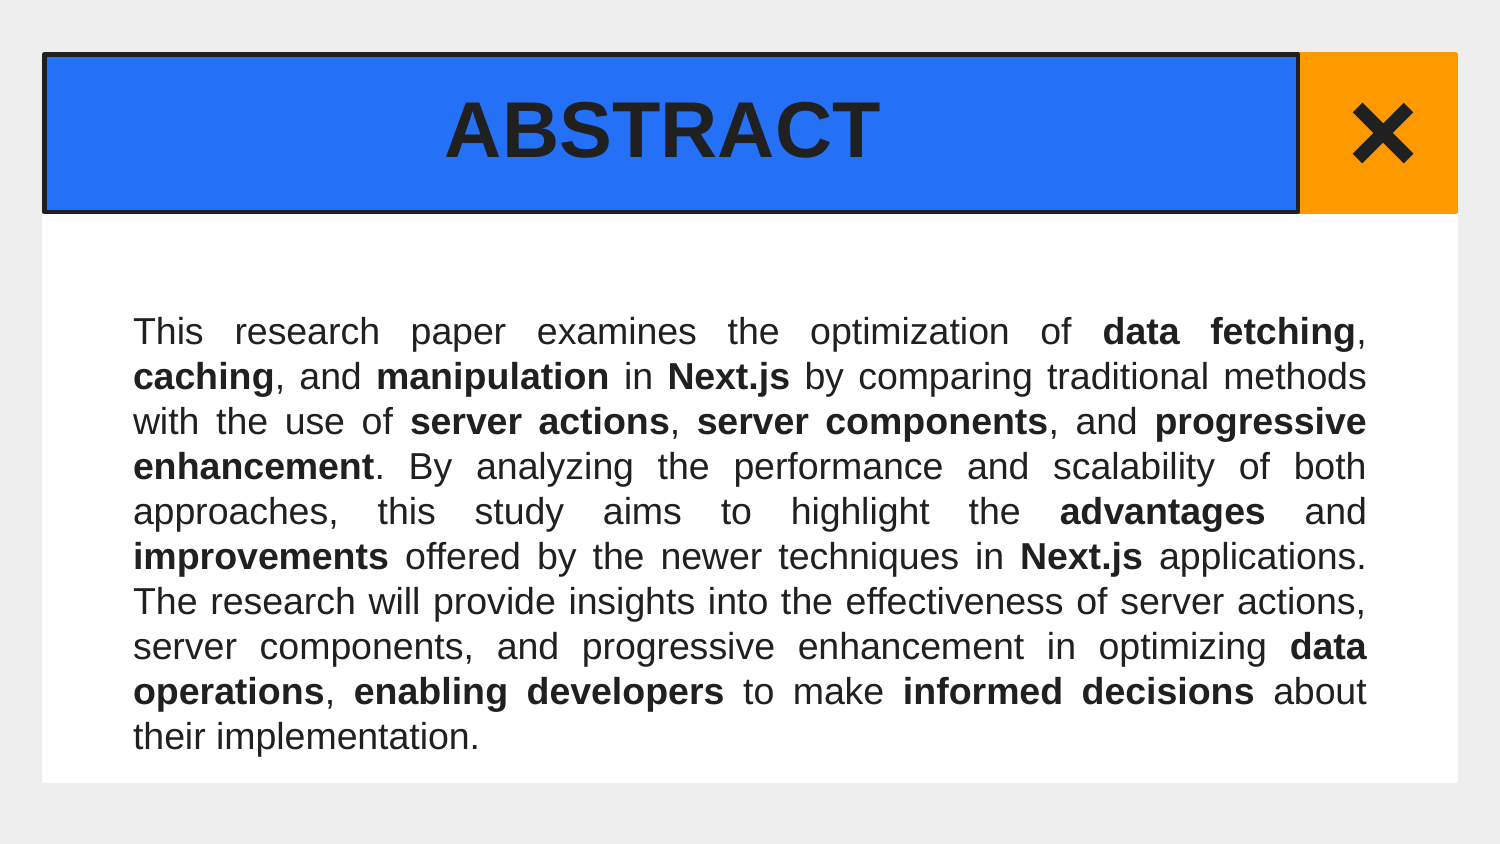

# ABSTRACT

This research paper examines the optimization of data fetching, caching, and manipulation in Next.js by comparing traditional methods with the use of server actions, server components, and progressive enhancement. By analyzing the performance and scalability of both approaches, this study aims to highlight the advantages and improvements offered by the newer techniques in Next.js applications. The research will provide insights into the effectiveness of server actions, server components, and progressive enhancement in optimizing data operations, enabling developers to make informed decisions about their implementation.